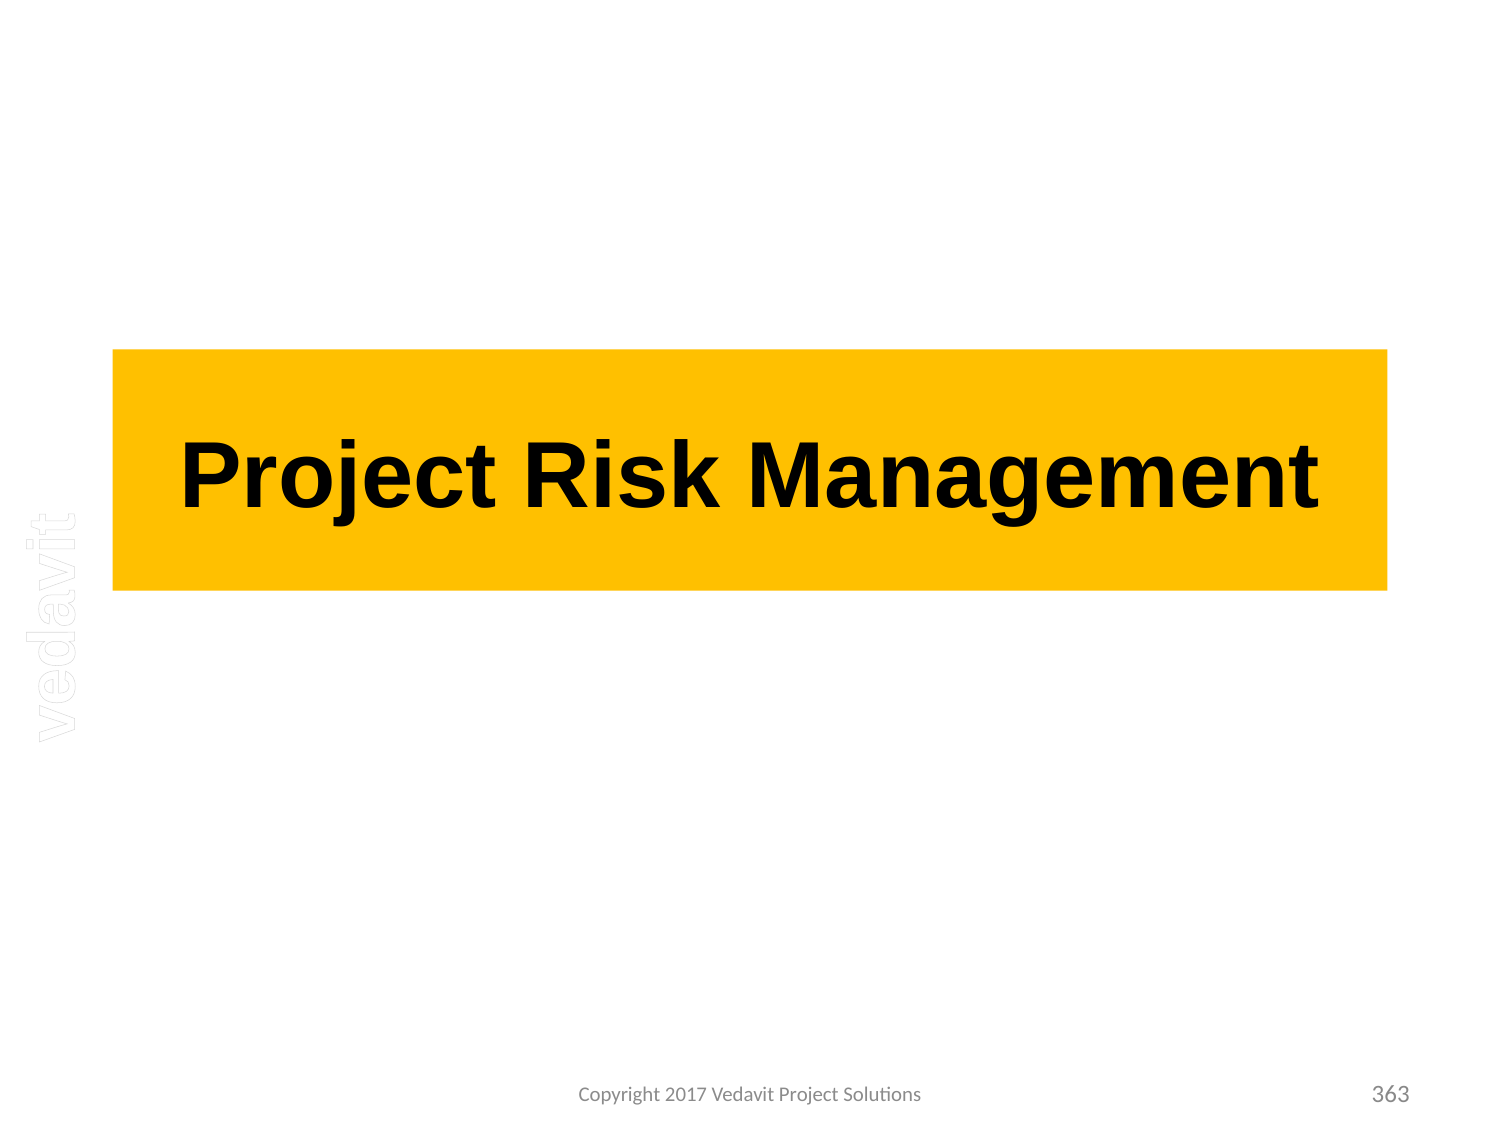

# Project Risk Management

Copyright 2017 Vedavit Project Solutions
363